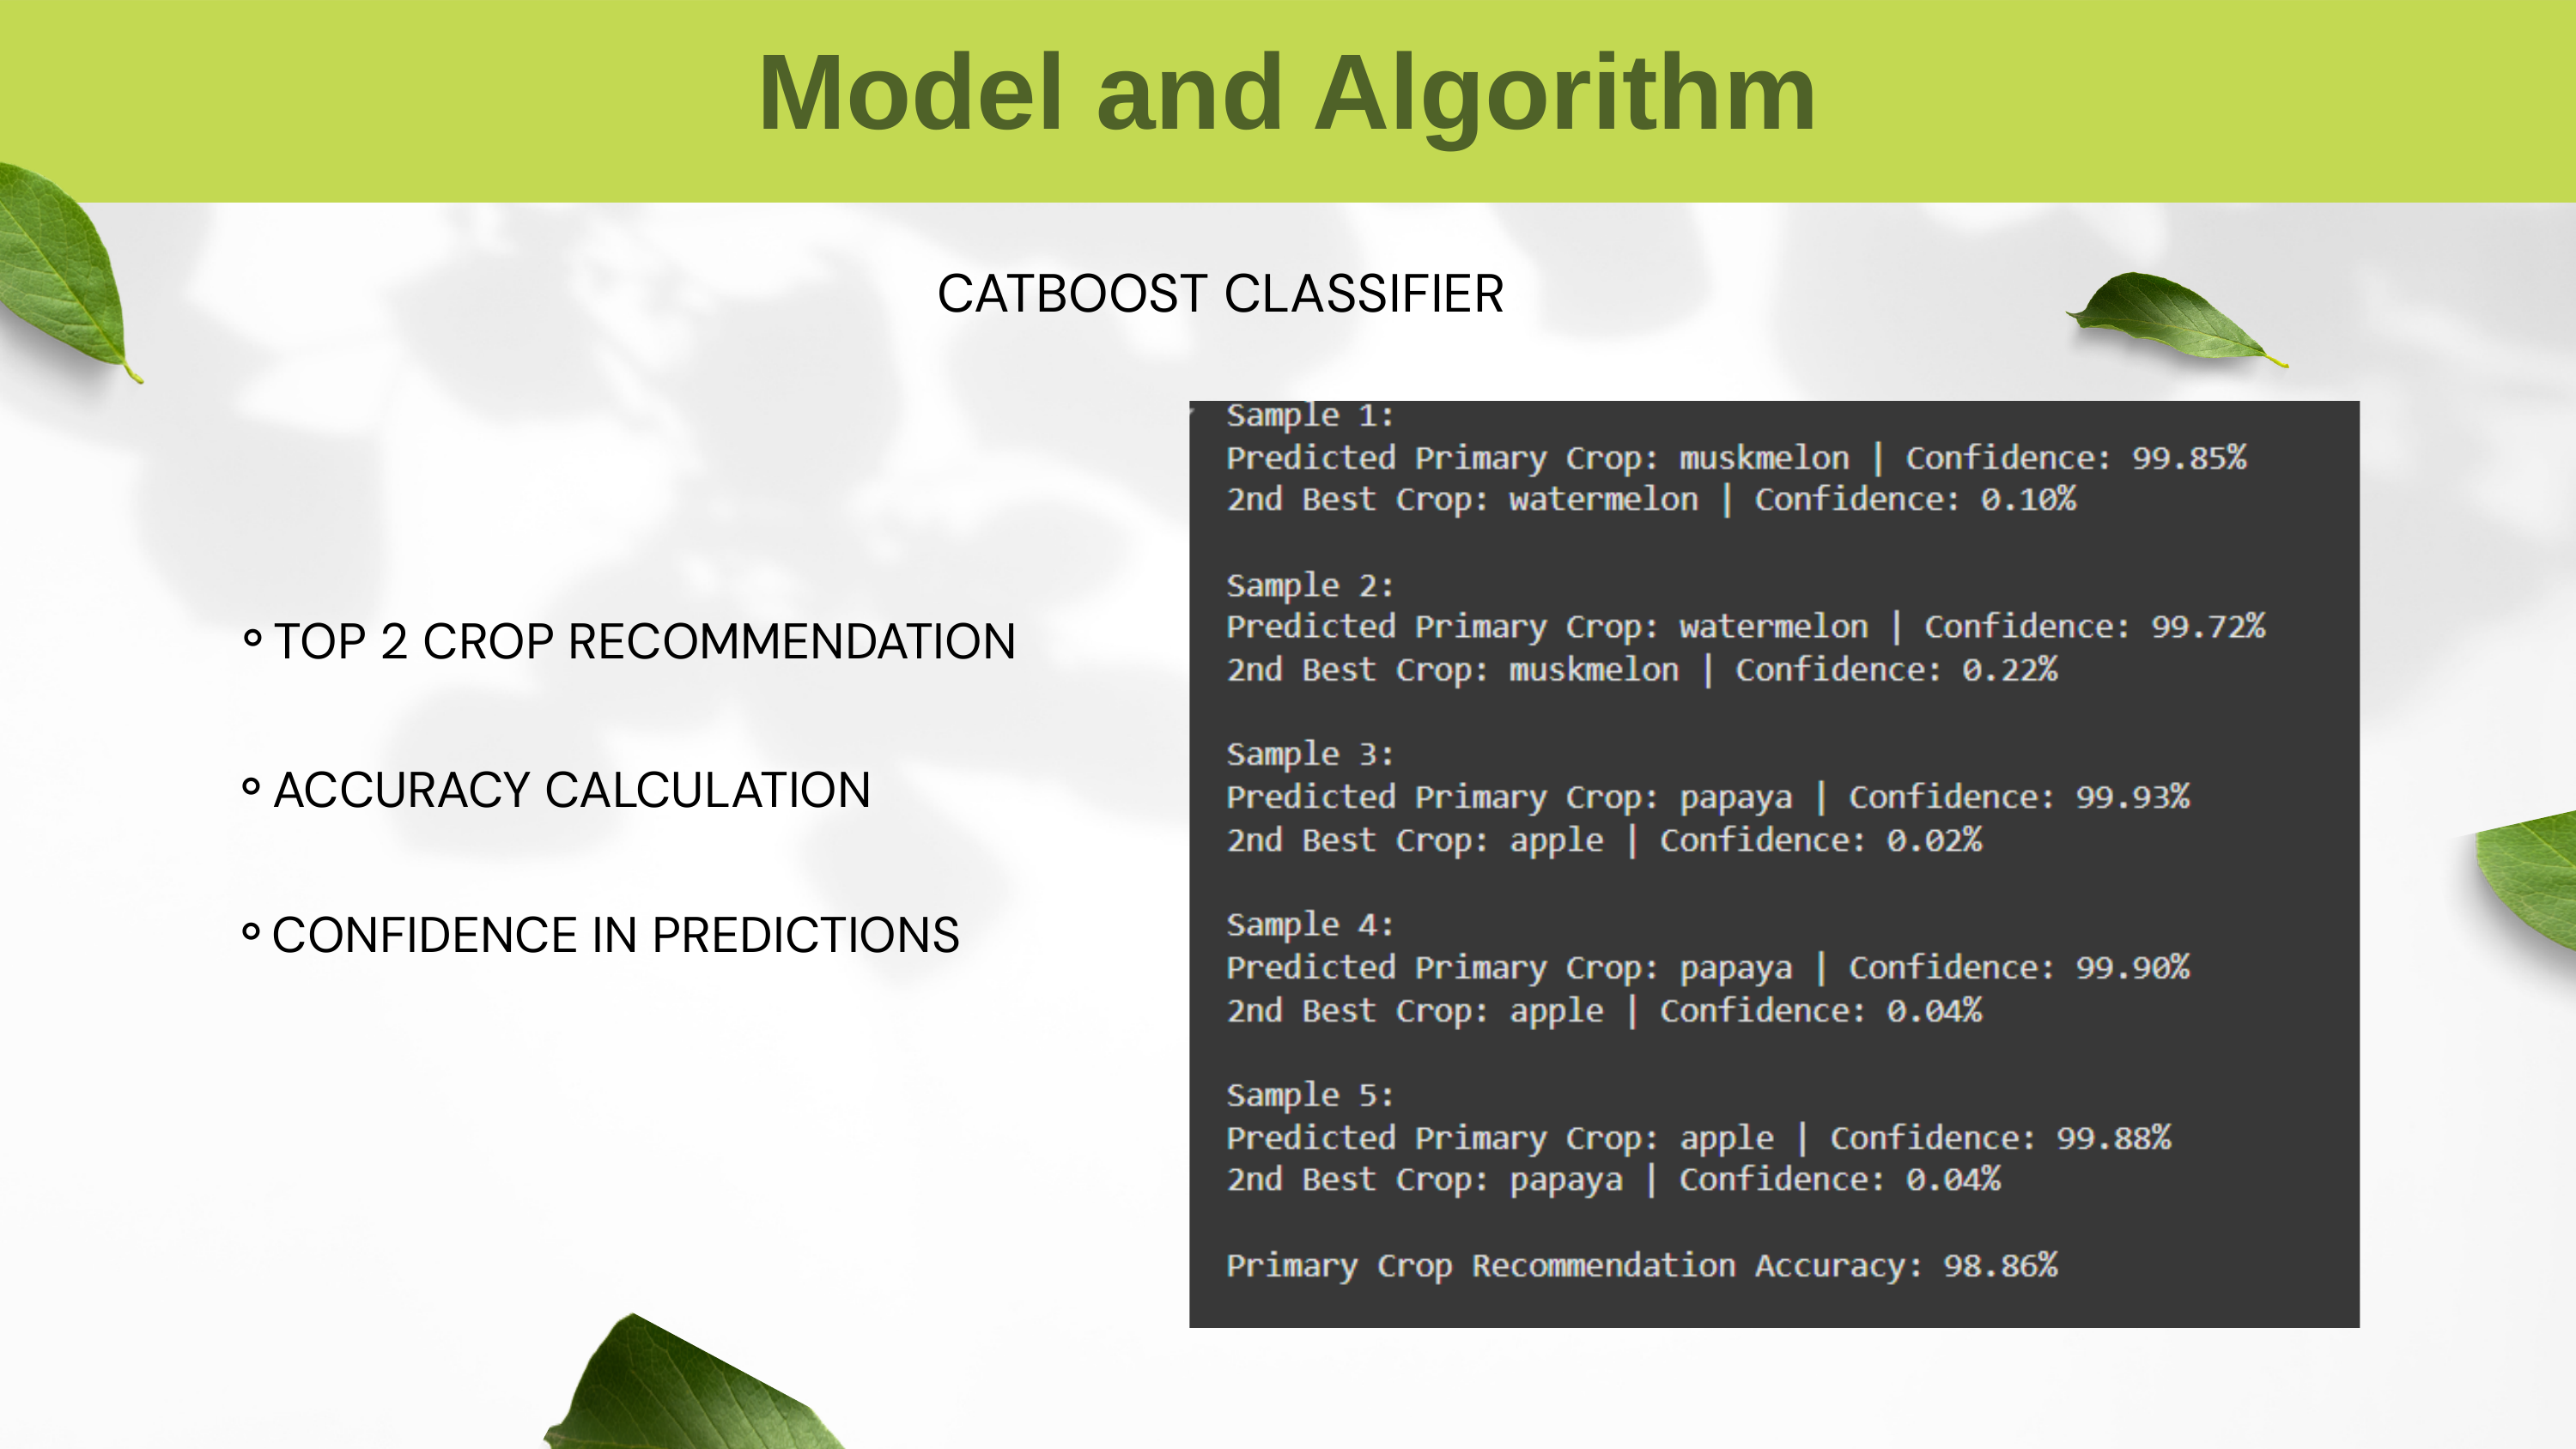

Model and Algorithm

CATBOOST CLASSIFIER

TOP 2 CROP RECOMMENDATION
ACCURACY CALCULATION

CONFIDENCE IN PREDICTIONS